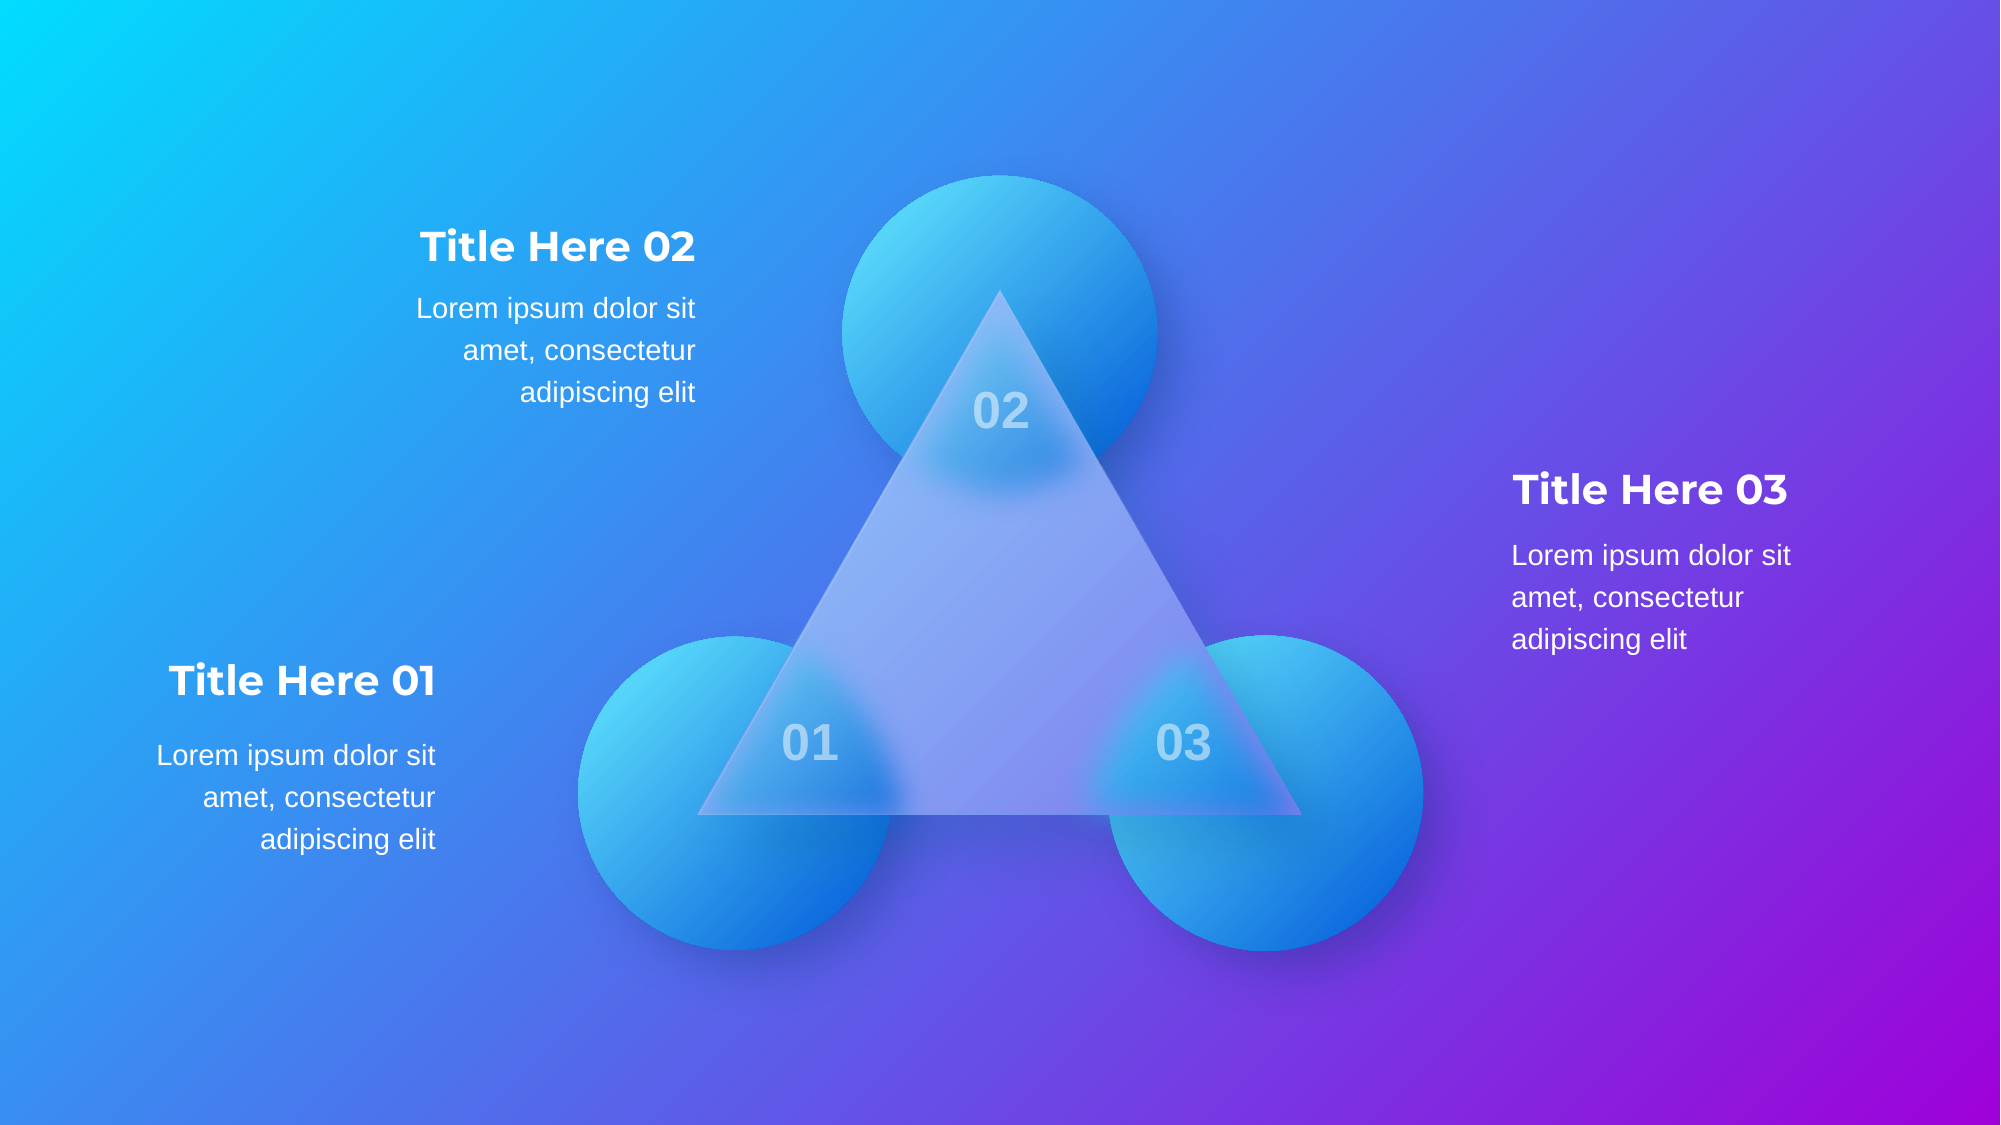

Title Here 02
Lorem ipsum dolor sit amet, consectetur adipiscing elit

02
Title Here 03
Lorem ipsum dolor sit amet, consectetur adipiscing elit

Title Here 01
Lorem ipsum dolor sit amet, consectetur adipiscing elit
01
03